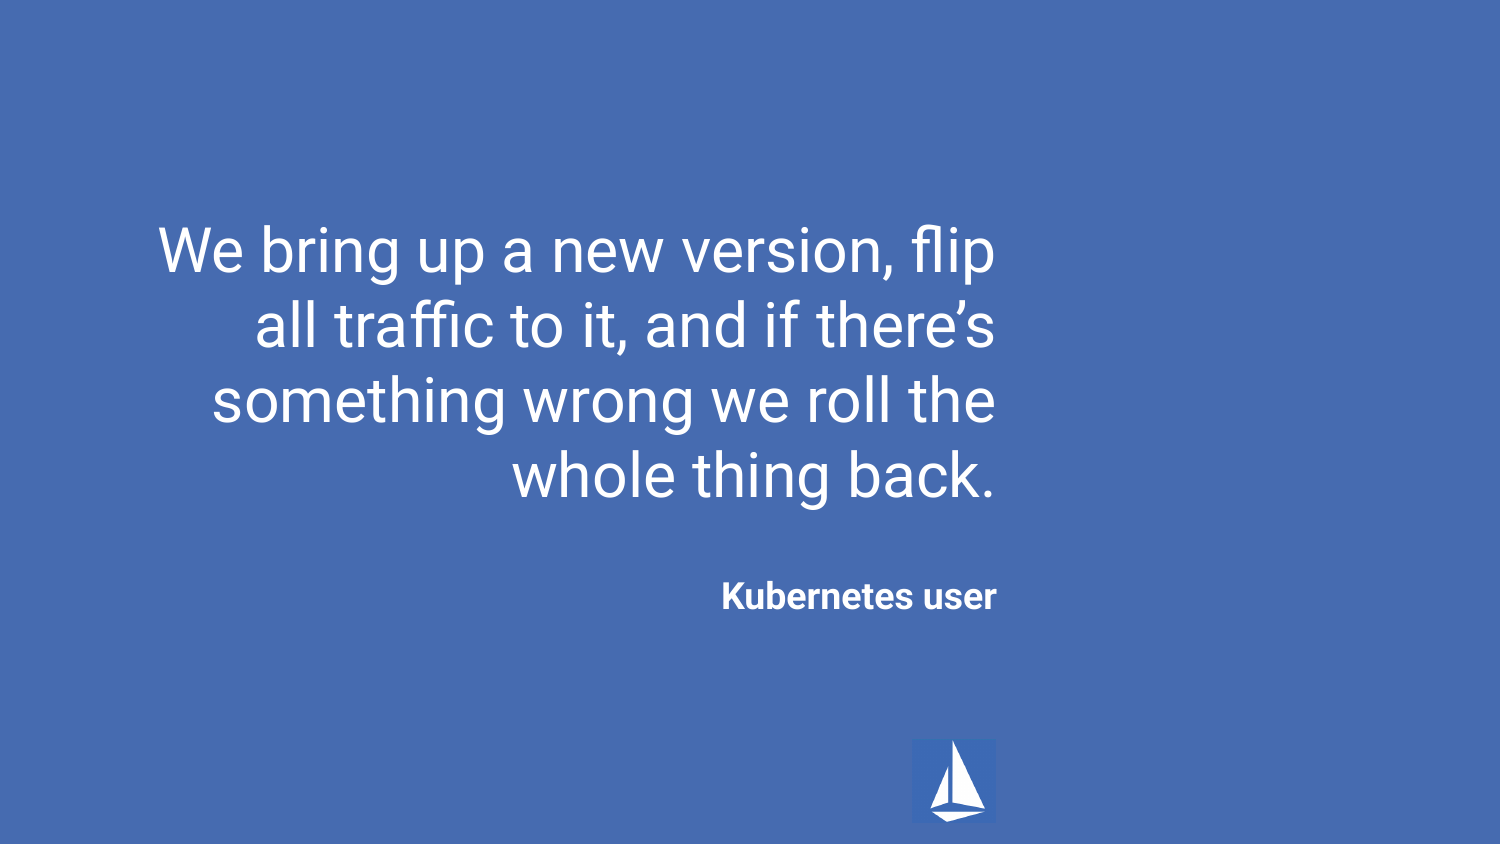

# We bring up a new version, flip all traffic to it, and if there’s something wrong we roll the whole thing back.
Kubernetes user